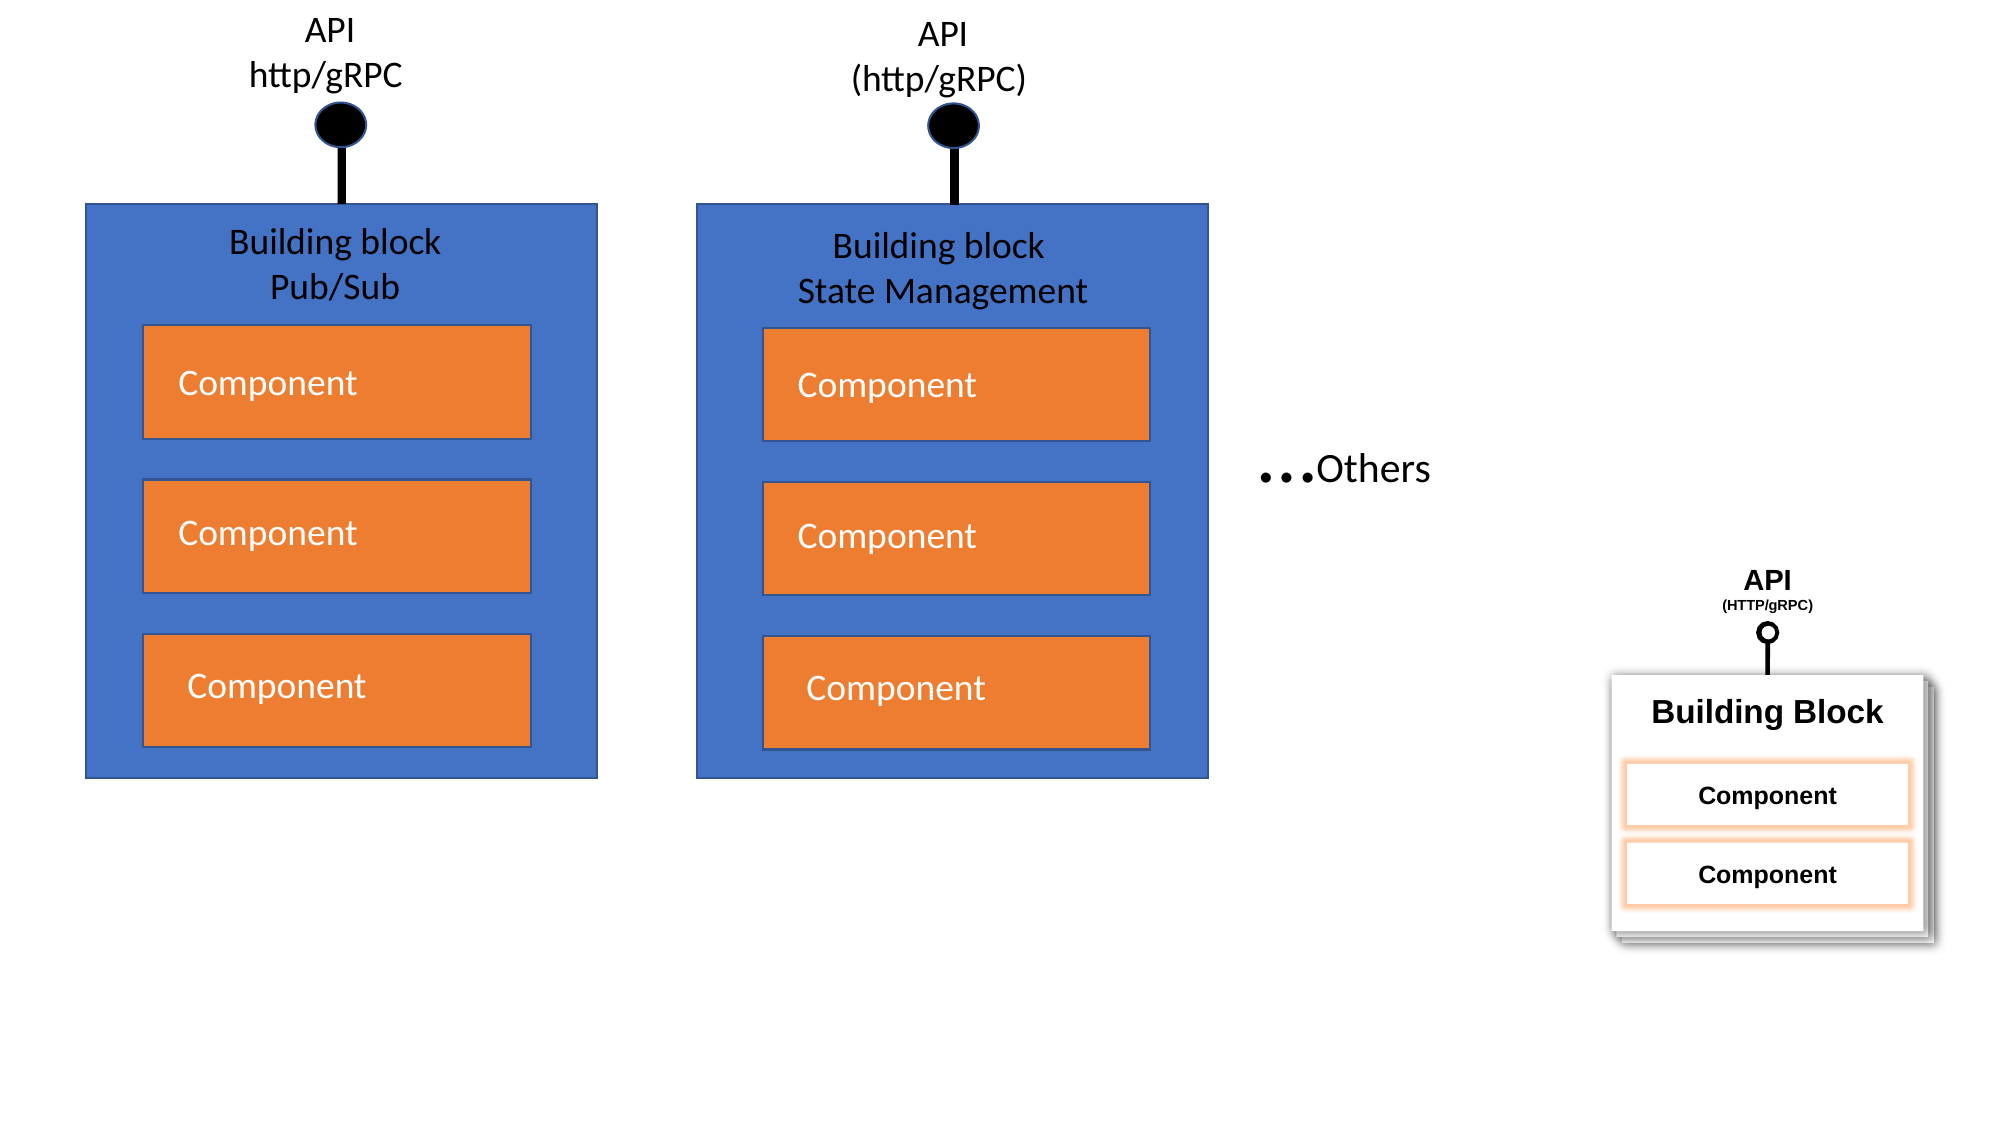

API
http/gRPC
API
(http/gRPC)

Building block
Pub/Sub
Building block
State Management

Component
Component
…Others

Component
Component
API
(HTTP/gRPC)

Component
Component
Building Block

Component
Component
Secrets